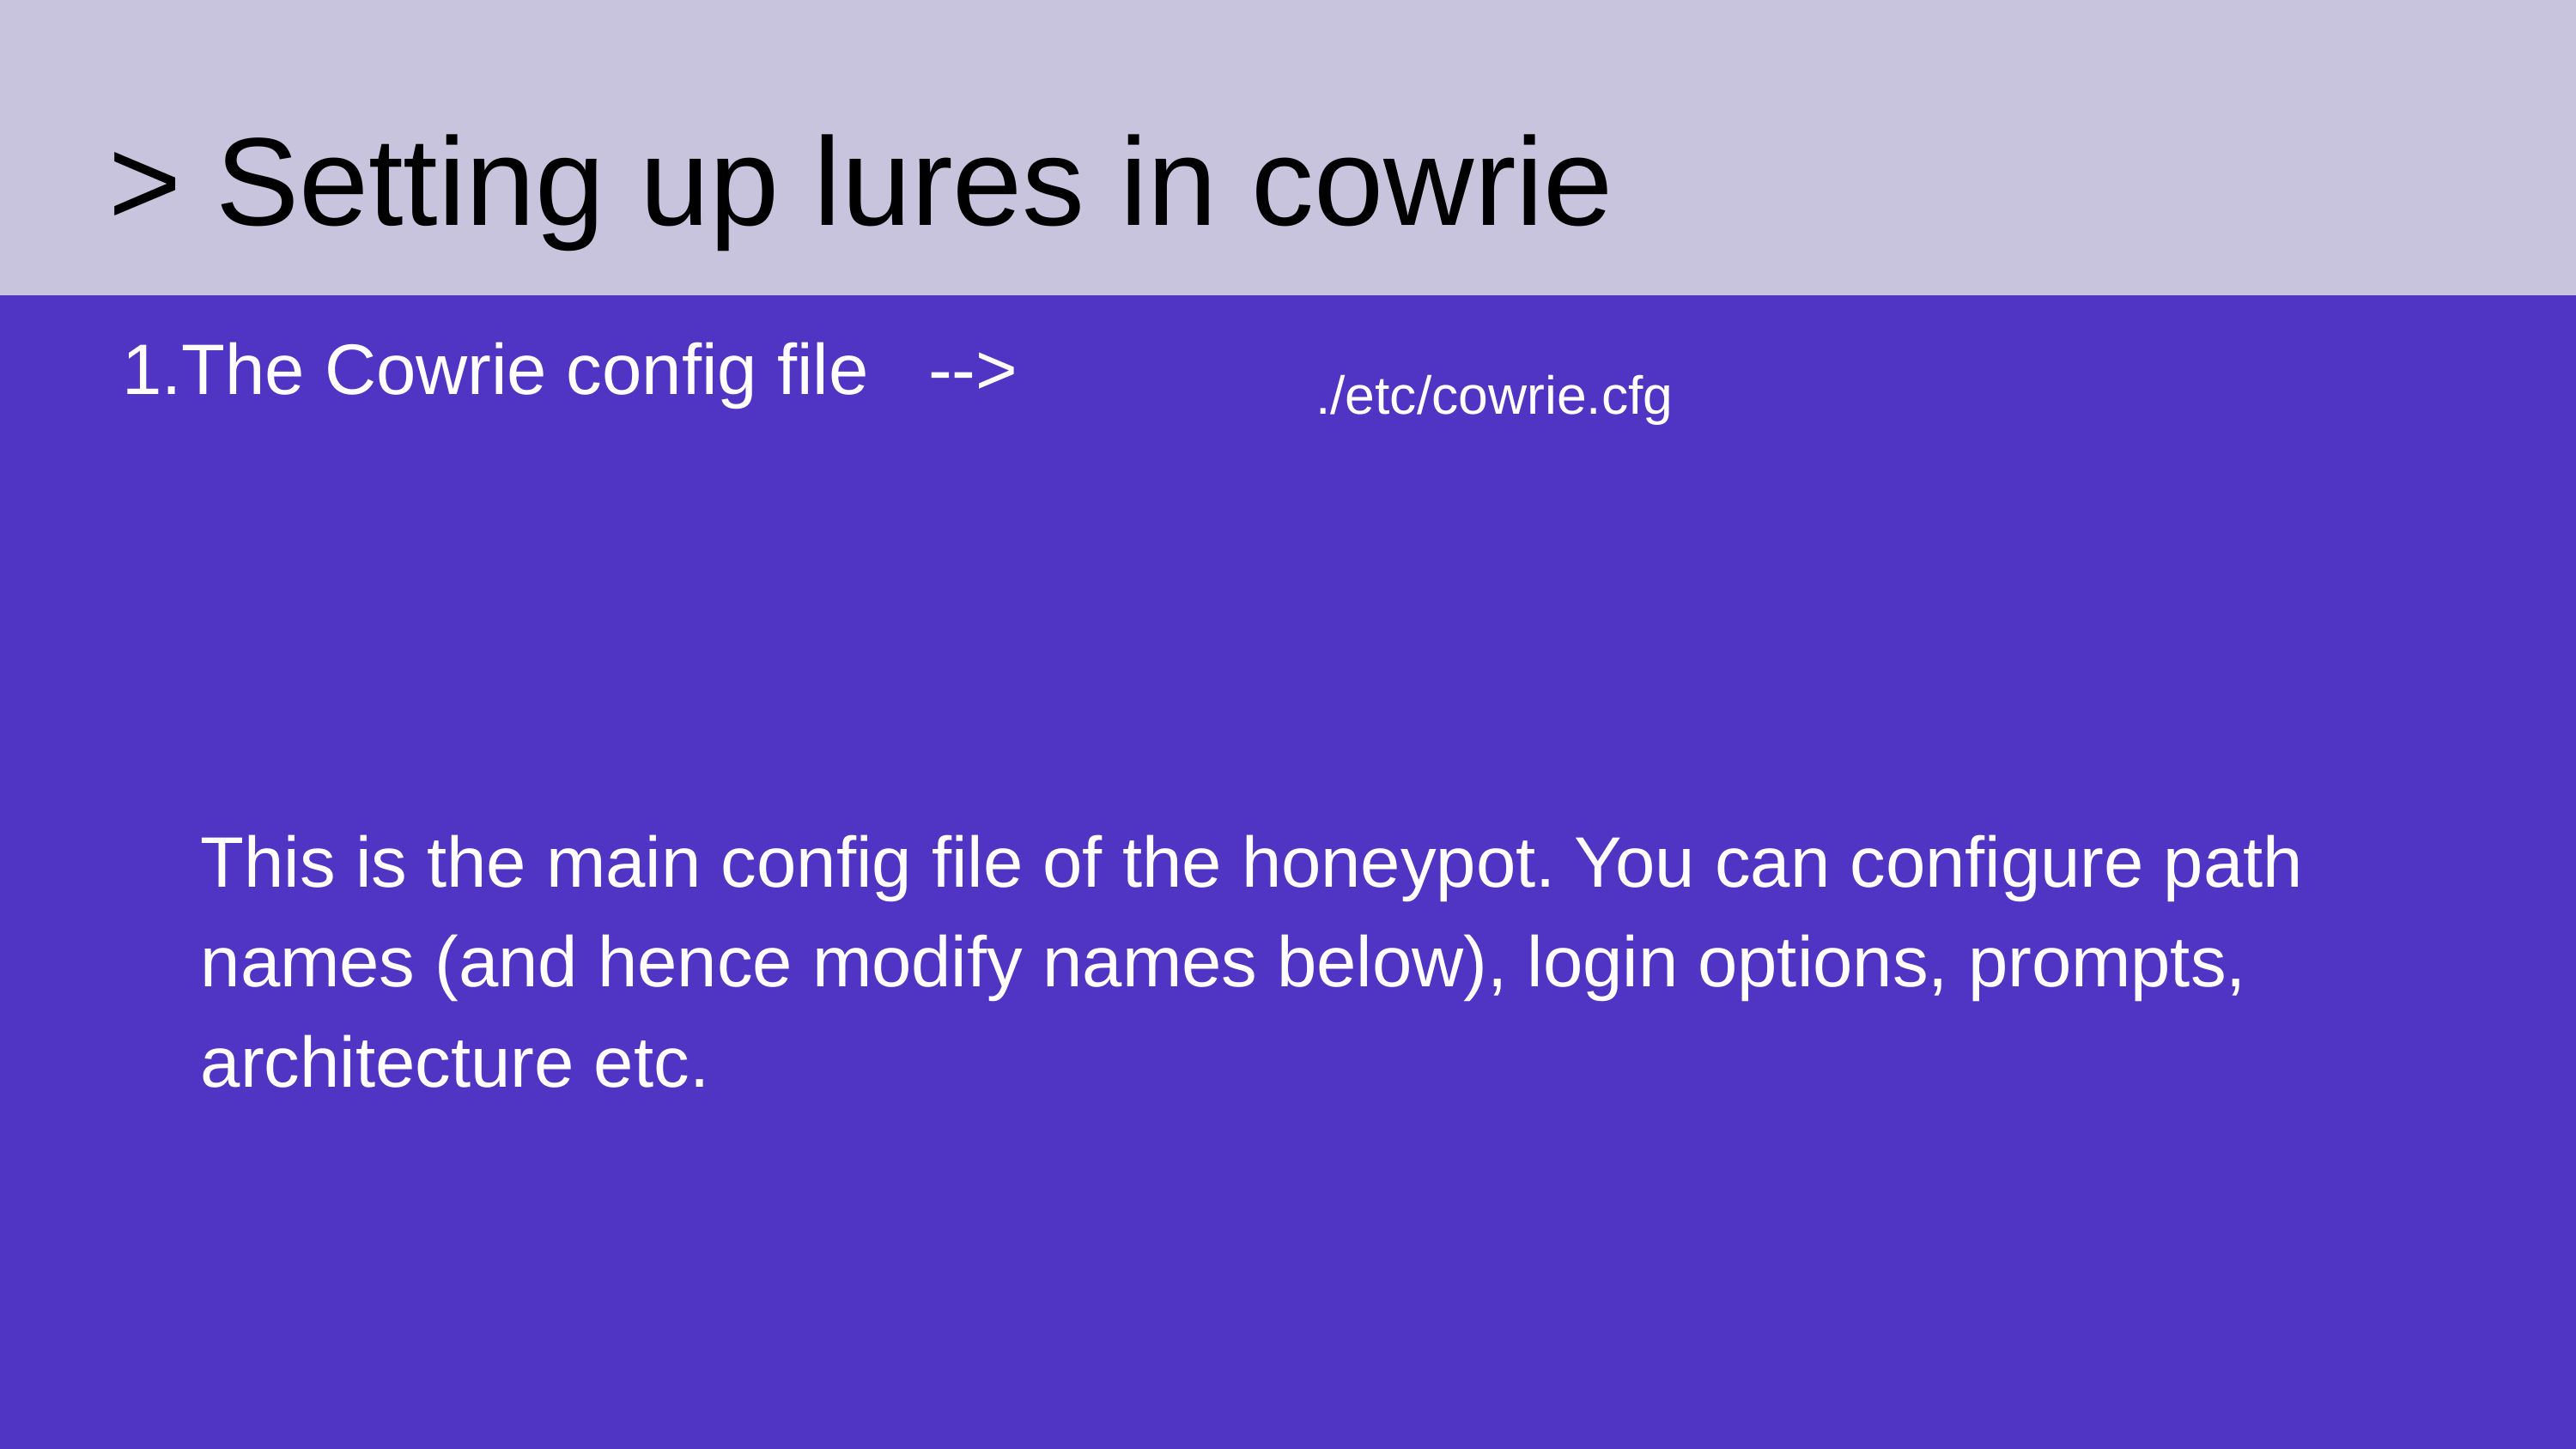

> Setting up lures in cowrie
1.The Cowrie config file   -->
./etc/cowrie.cfg
This is the main config file of the honeypot. You can configure path names (and hence modify names below), login options, prompts, architecture etc.